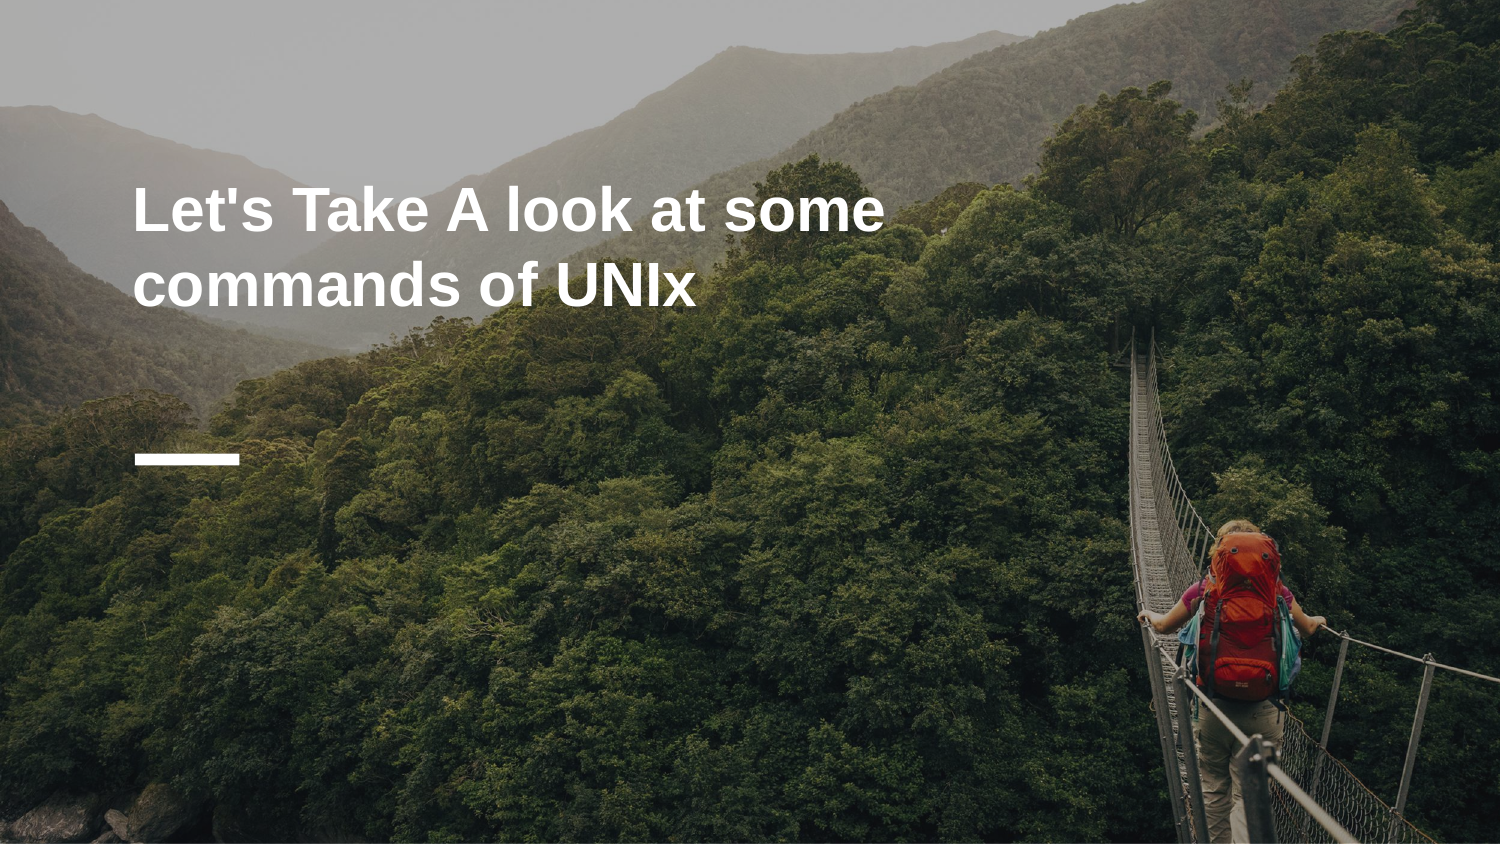

# Let's Take A look at some commands of UNIx